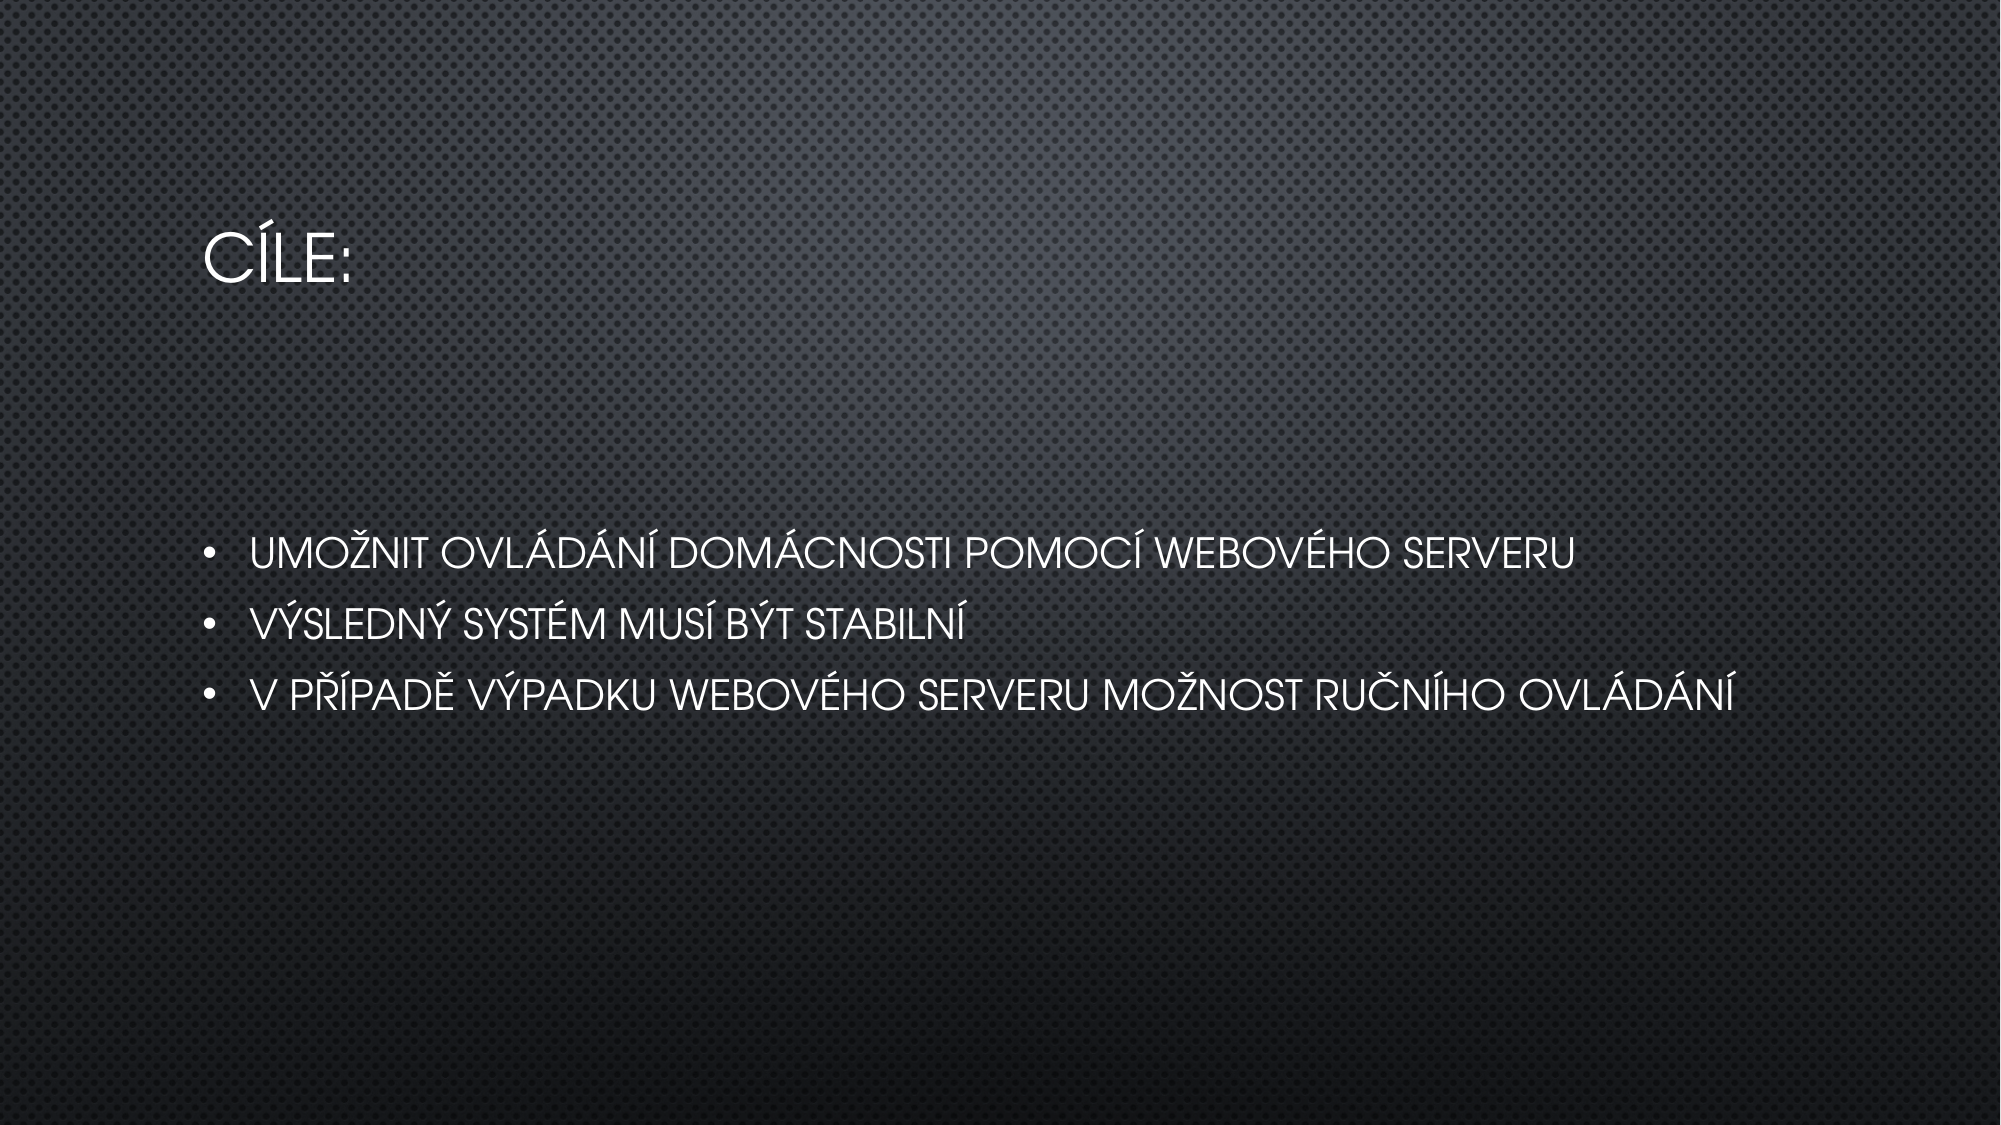

# Cíle:
umožnit ovládání domácnosti pomocí webového serveru
Výsledný systém musí být stabilní
V případě výpadku webového serveru možnost ručního ovládání